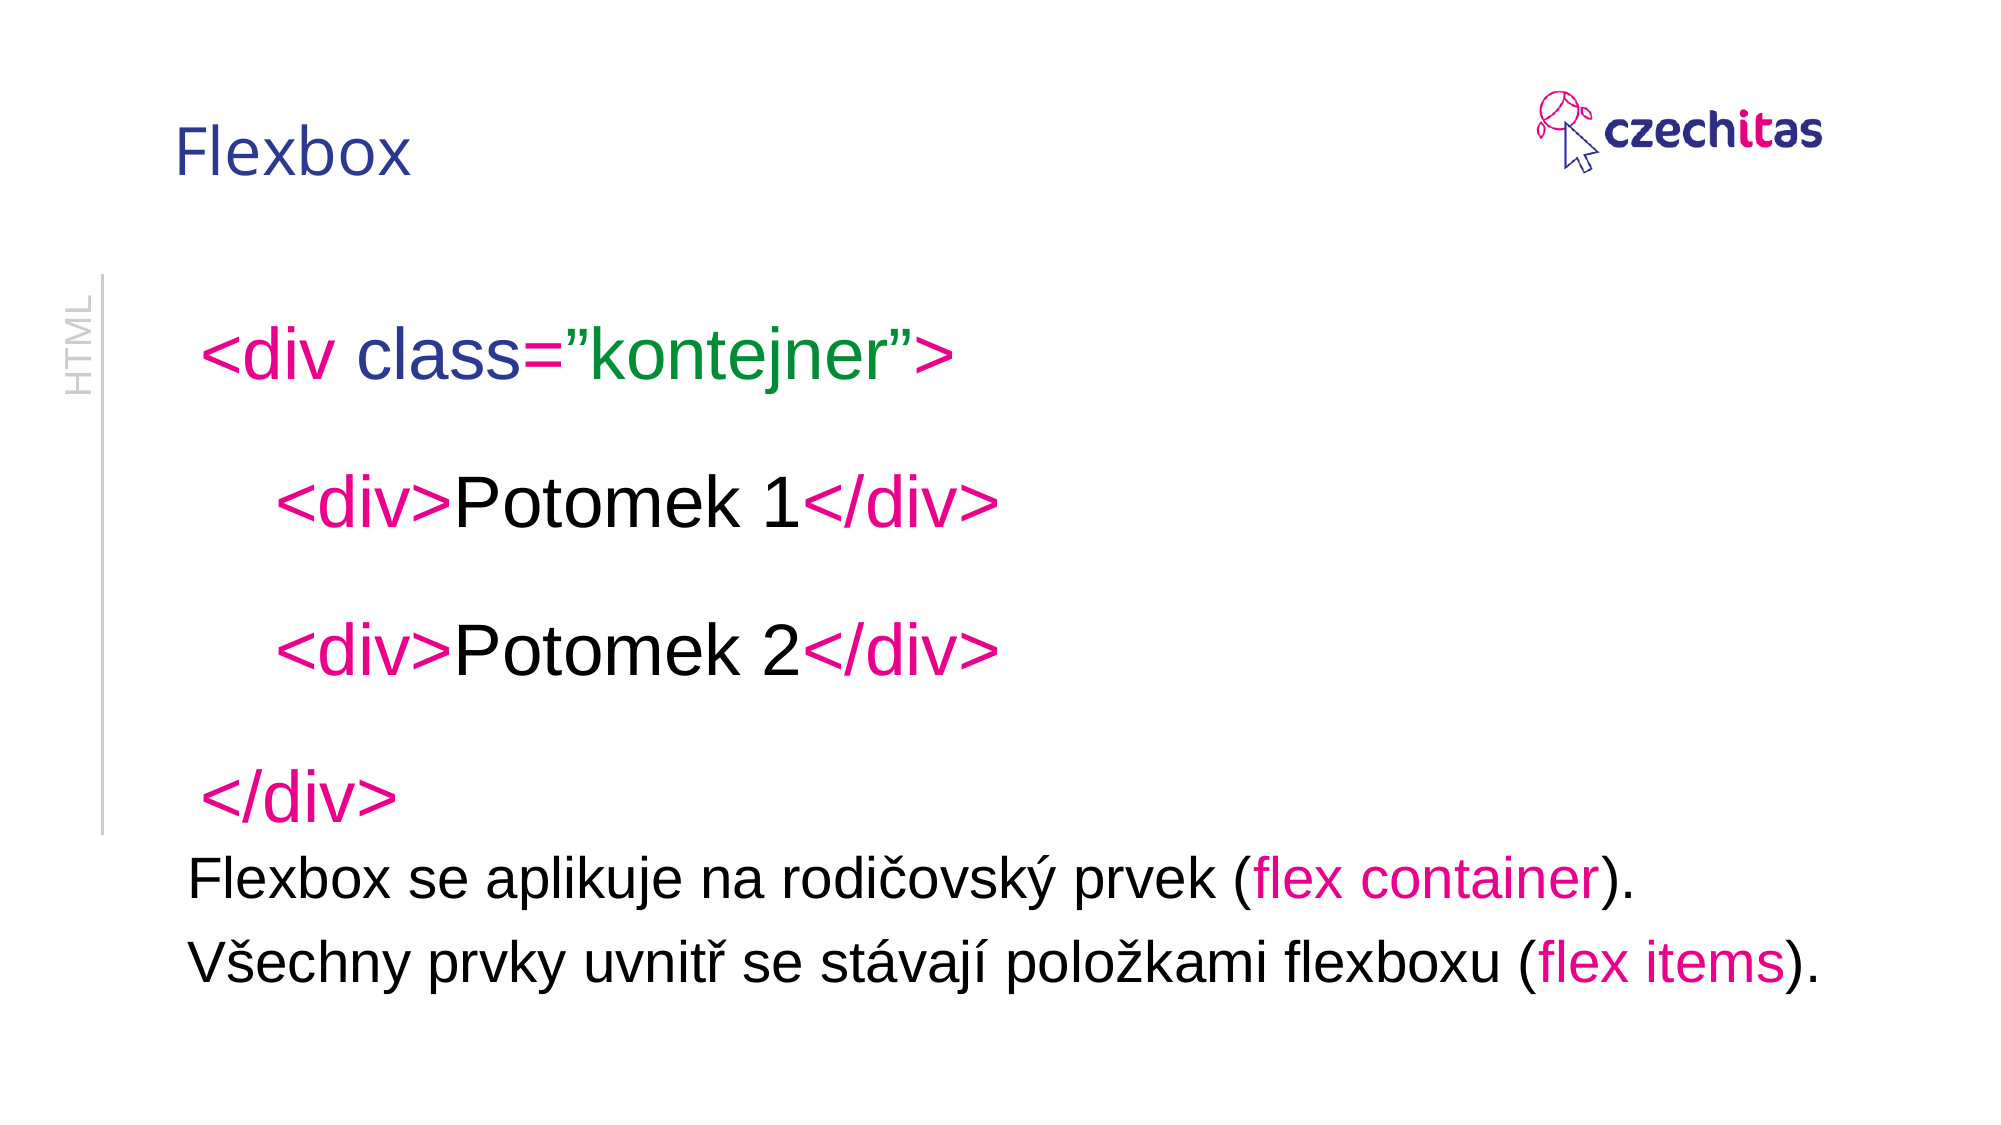

# Flexbox
<div class=”kontejner”>
<div>Potomek 1</div>
<div>Potomek 2</div>
</div>
HTML
Flexbox se aplikuje na rodičovský prvek (flex container).
Všechny prvky uvnitř se stávají položkami flexboxu (flex items).